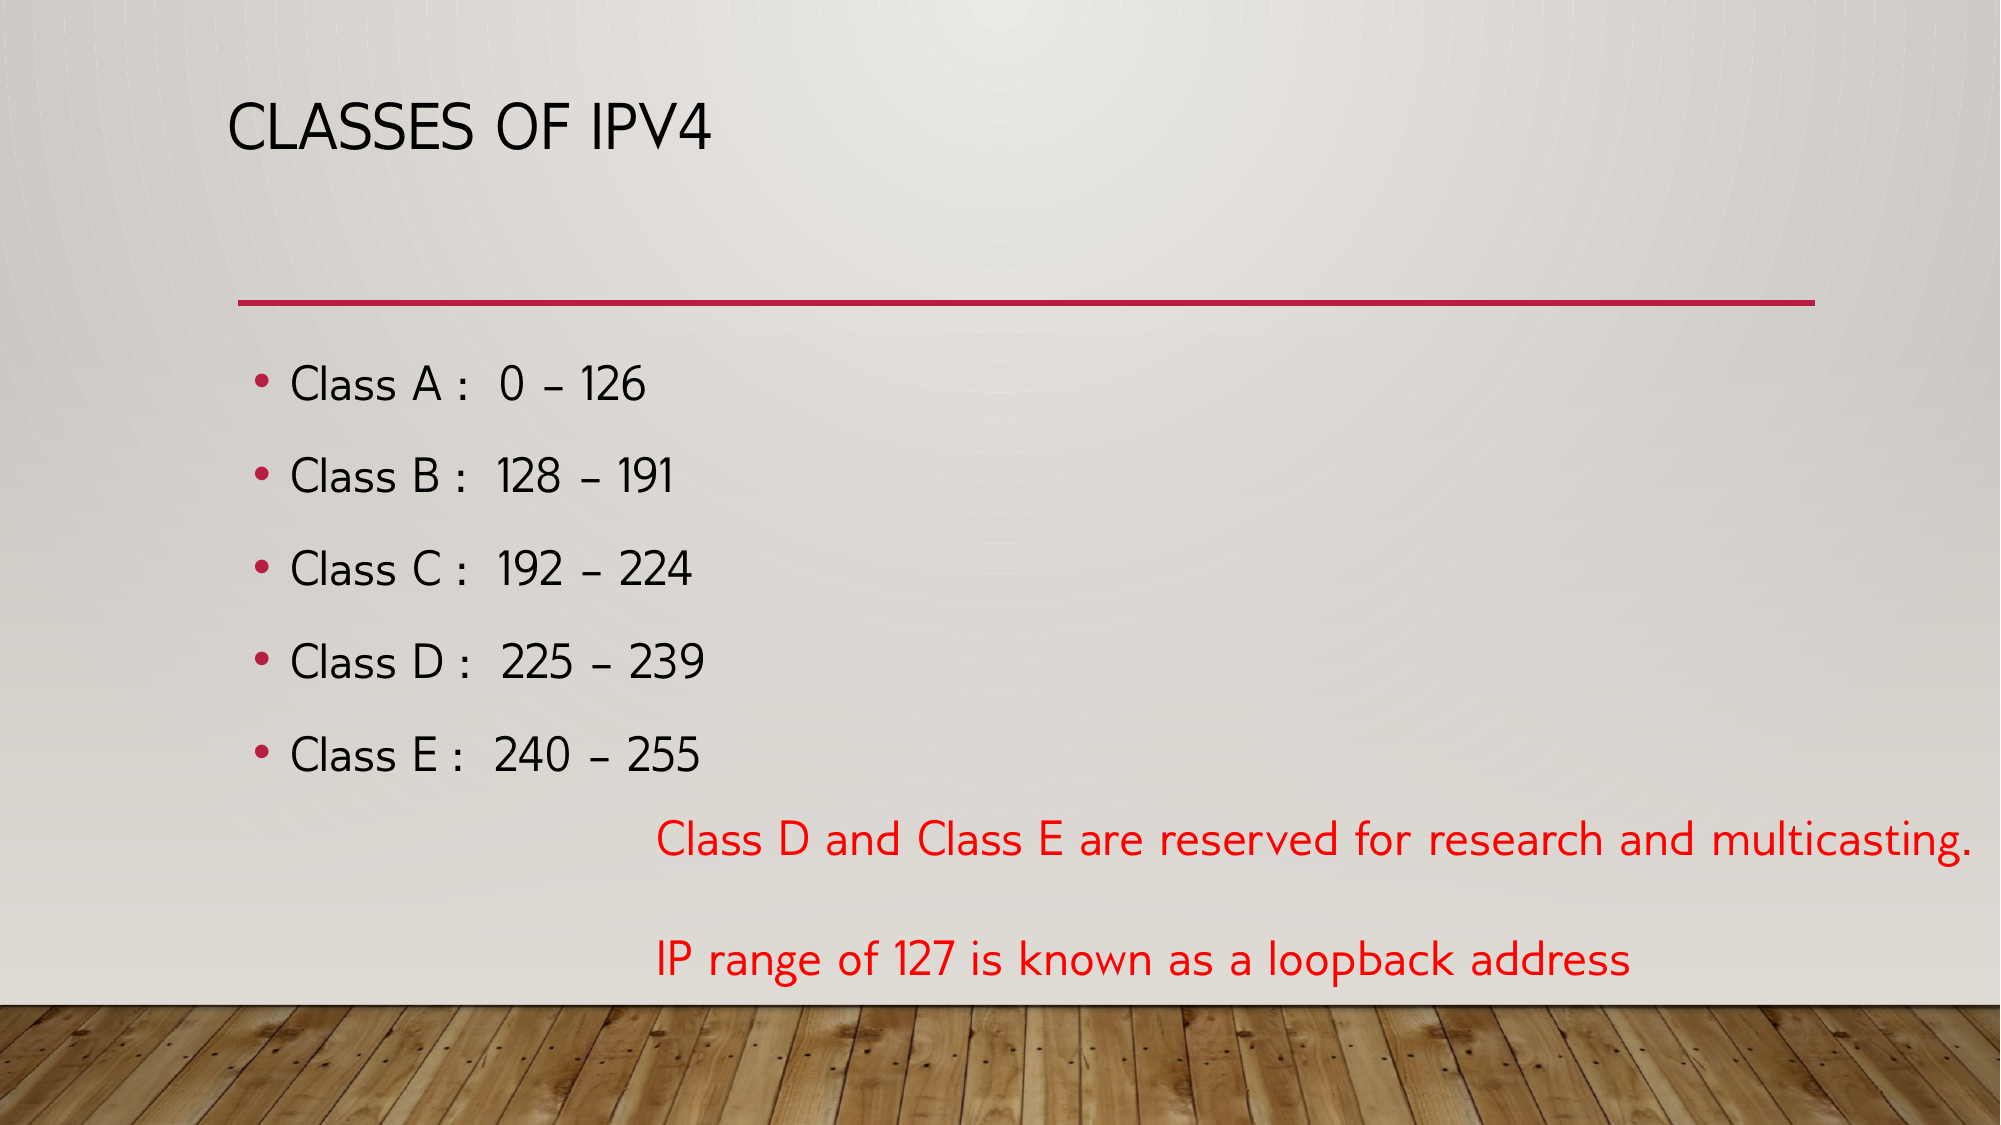

# CLASSES of IPv4
Class A :  0 – 126
Class B :  128 – 191
Class C :  192 – 224
Class D :  225 – 239
Class E :  240 – 255

Class D and Class E are reserved for research and multicasting.

IP range of 127 is known as a loopback address